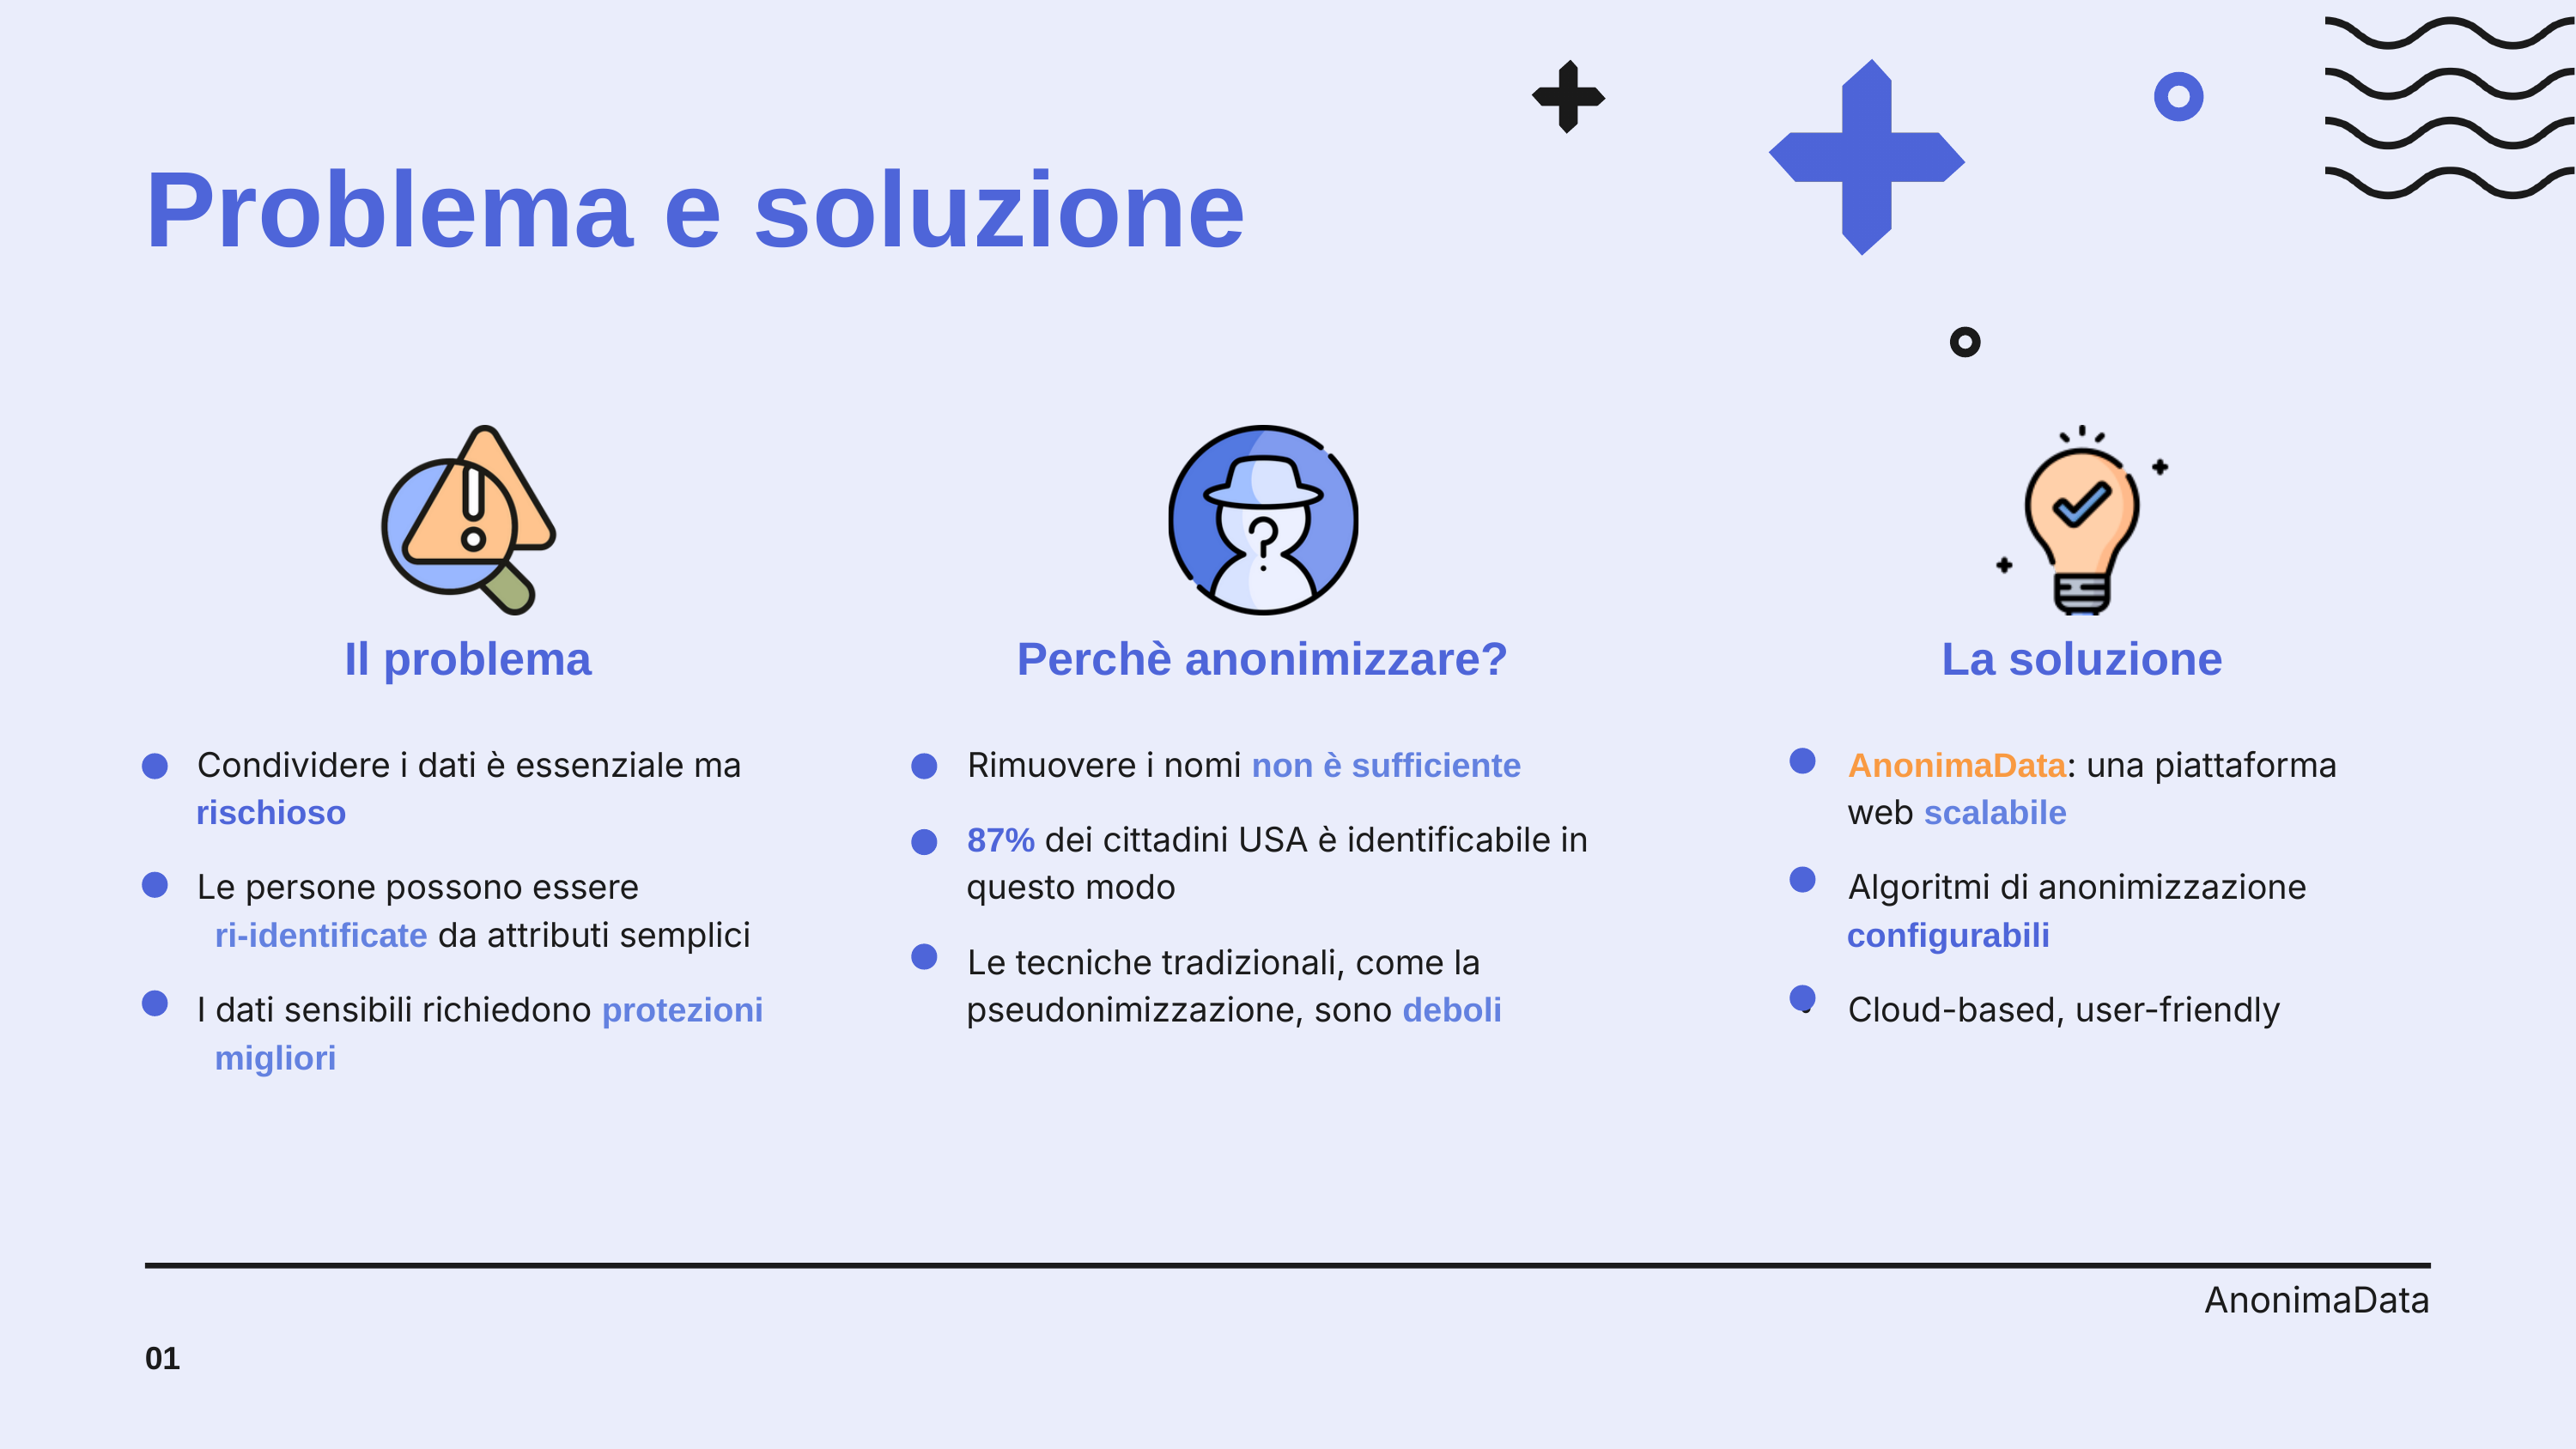

Problema e soluzione

Il problema
Perchè anonimizzare?
La soluzione
  Condividere i dati è essenziale ma
        rischioso

  Le persone possono essere
          ri-identificate da attributi semplici

  I dati sensibili richiedono protezioni
          migliori

  Rimuovere i nomi non è sufficiente

  87% dei cittadini USA è identificabile in
        questo modo

  Le tecniche tradizionali, come la
        pseudonimizzazione, sono deboli

  AnonimaData: una piattaforma
        web scalabile

  Algoritmi di anonimizzazione
        configurabili

  Cloud-based, user-friendly

AnonimaData
01